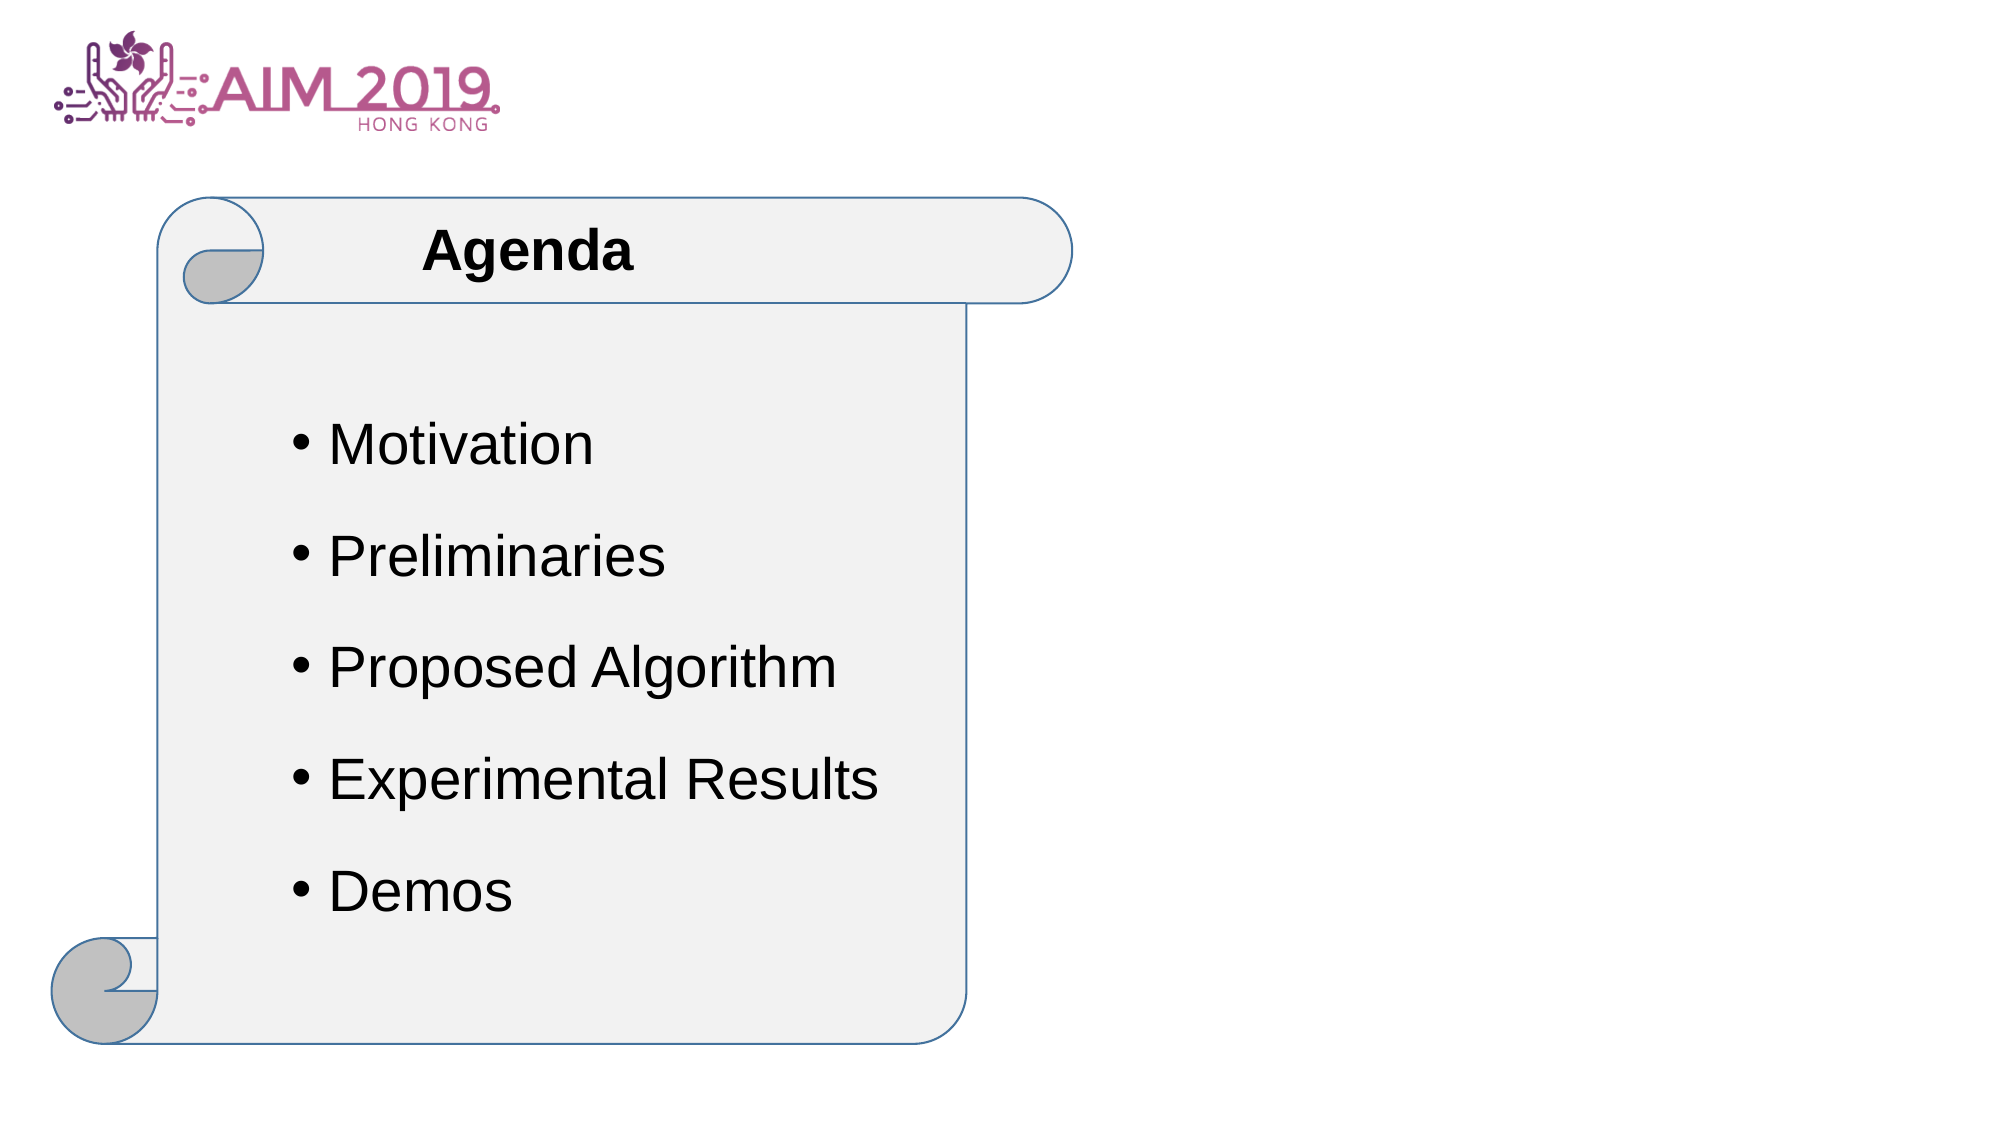

# Agenda
Motivation
Preliminaries
Proposed Algorithm
Experimental Results
Demos